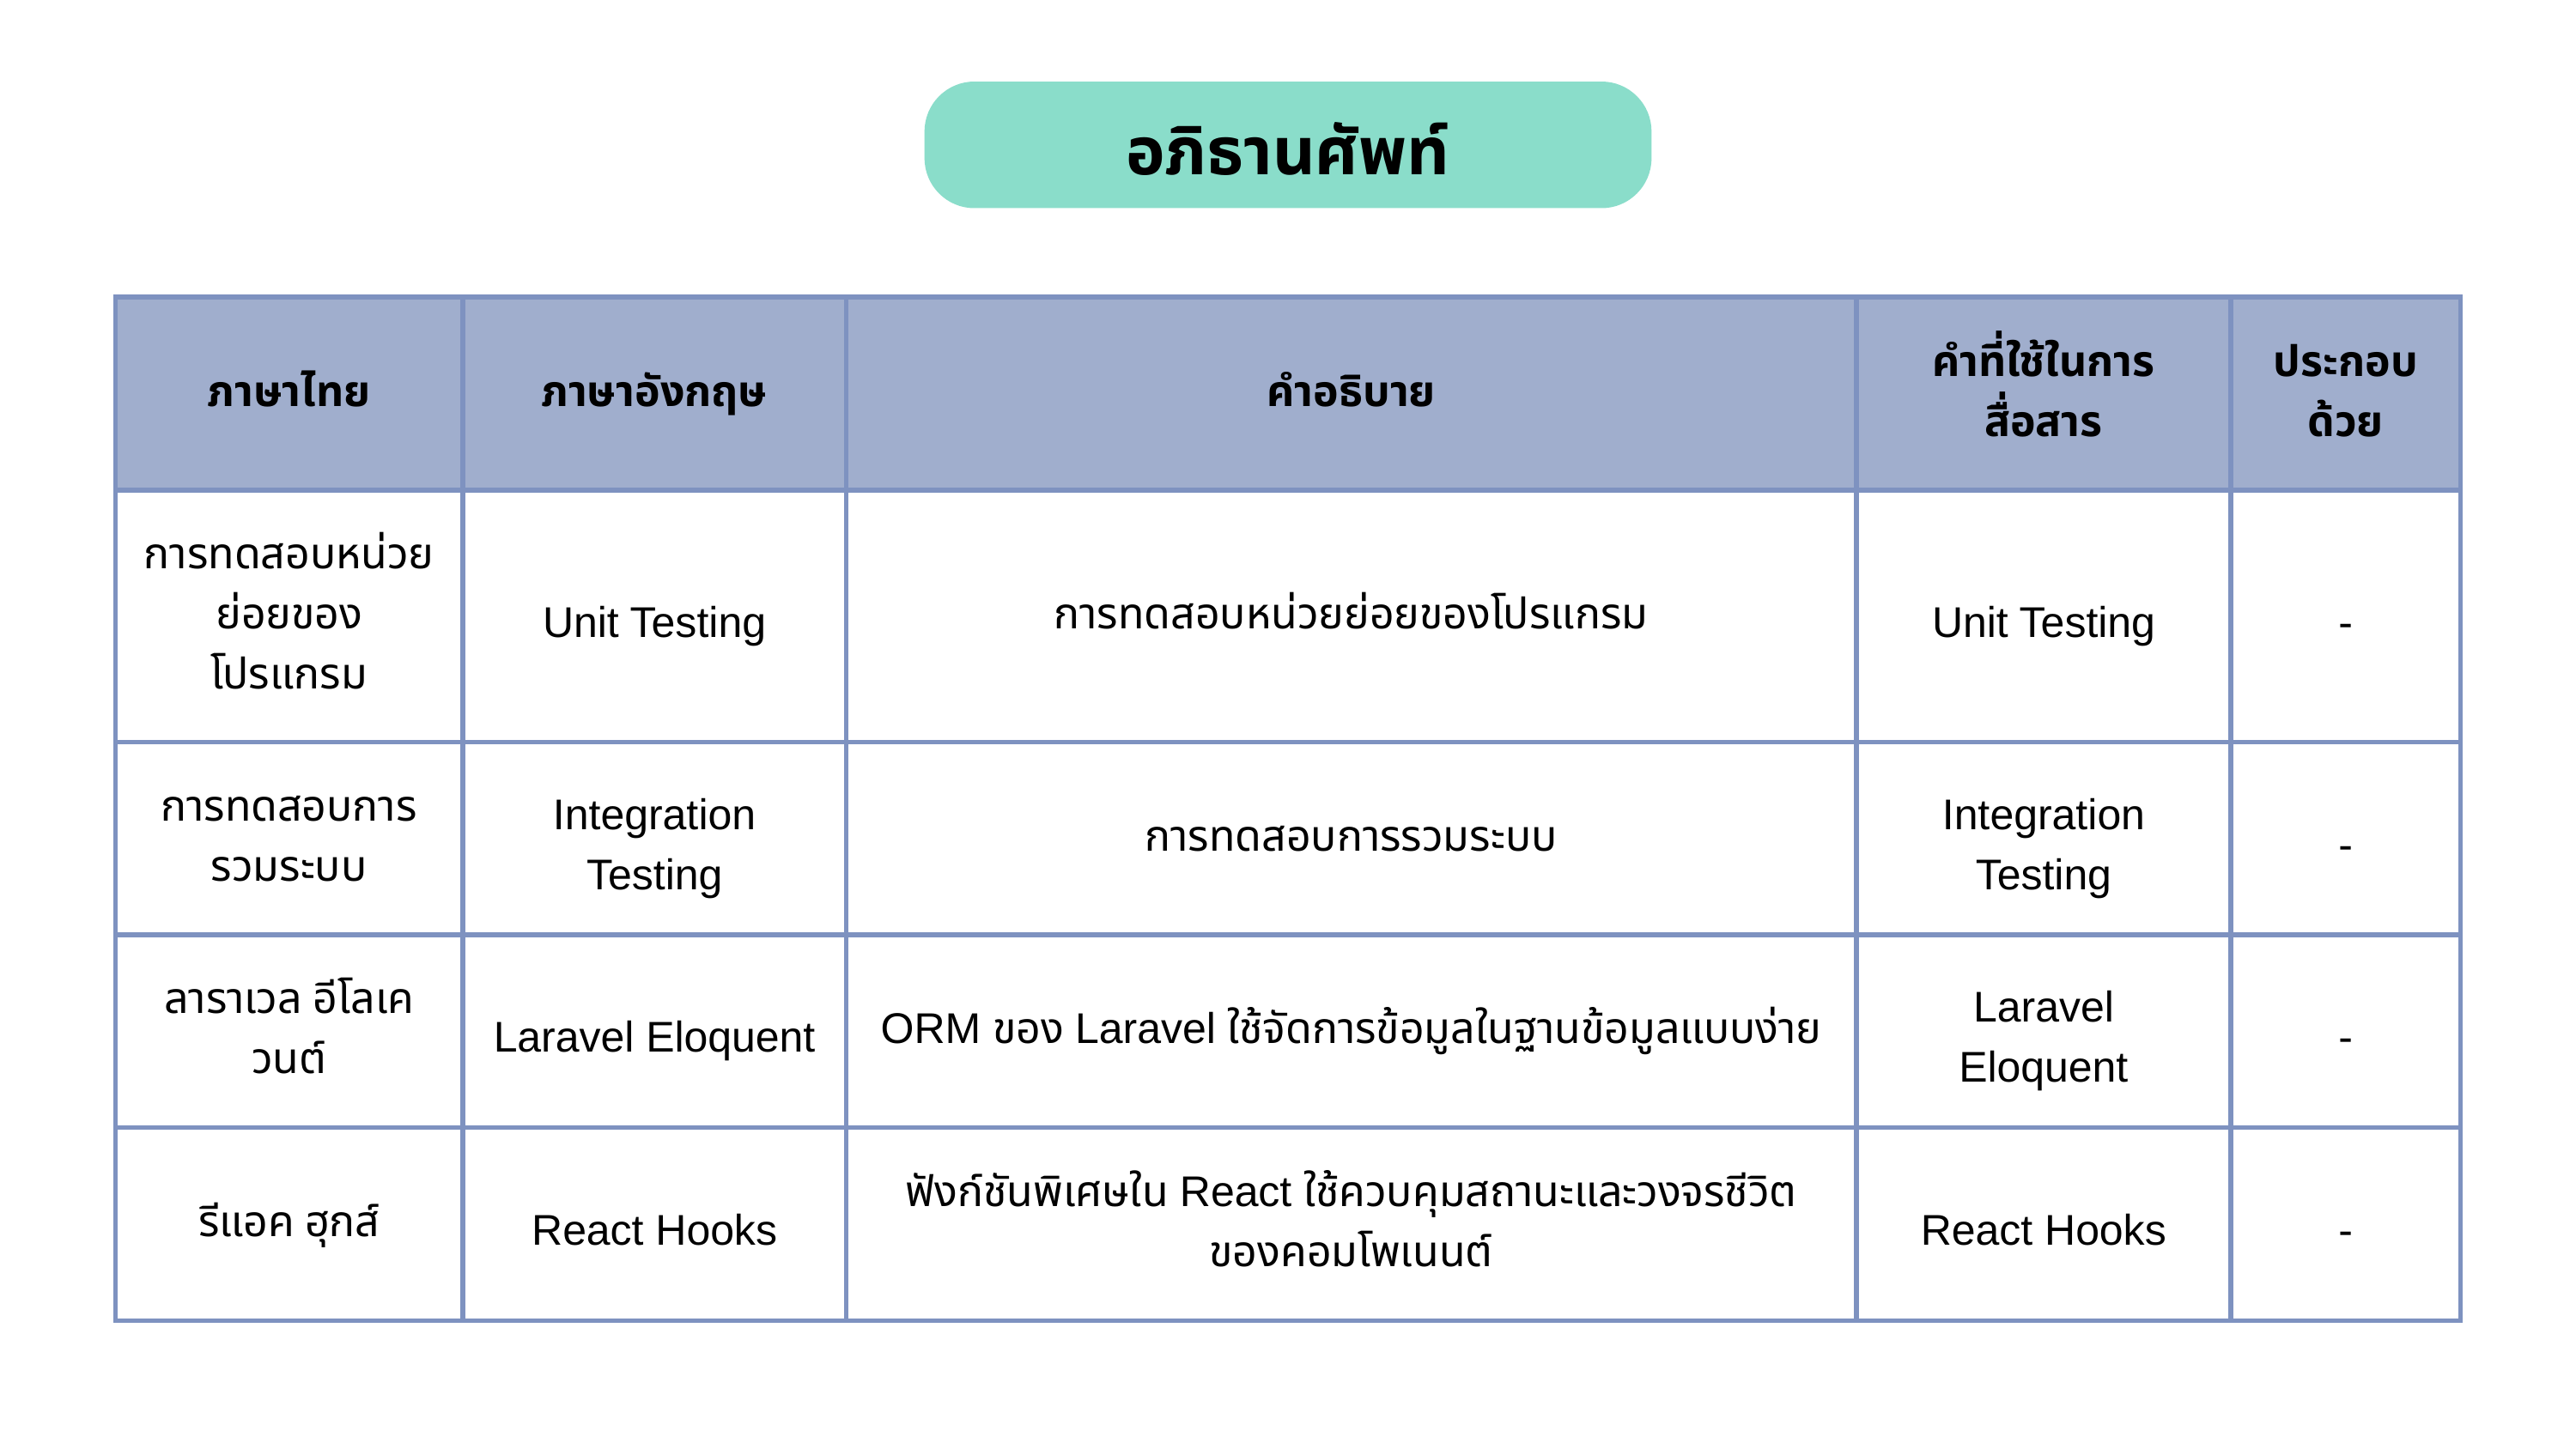

อภิธานศัพท์
| ภาษาไทย | ภาษาอังกฤษ | คำอธิบาย | คำที่ใช้ในการสื่อสาร | ประกอบด้วย |
| --- | --- | --- | --- | --- |
| การทดสอบหน่วยย่อยของโปรแกรม | Unit Testing | การทดสอบหน่วยย่อยของโปรแกรม | Unit Testing | - |
| การทดสอบการรวมระบบ | Integration Testing | การทดสอบการรวมระบบ | Integration Testing | - |
| ลาราเวล อีโลเควนต์ | Laravel Eloquent | ORM ของ Laravel ใช้จัดการข้อมูลในฐานข้อมูลแบบง่าย | Laravel Eloquent | - |
| รีแอค ฮุกส์ | React Hooks | ฟังก์ชันพิเศษใน React ใช้ควบคุมสถานะและวงจรชีวิตของคอมโพเนนต์ | React Hooks | - |